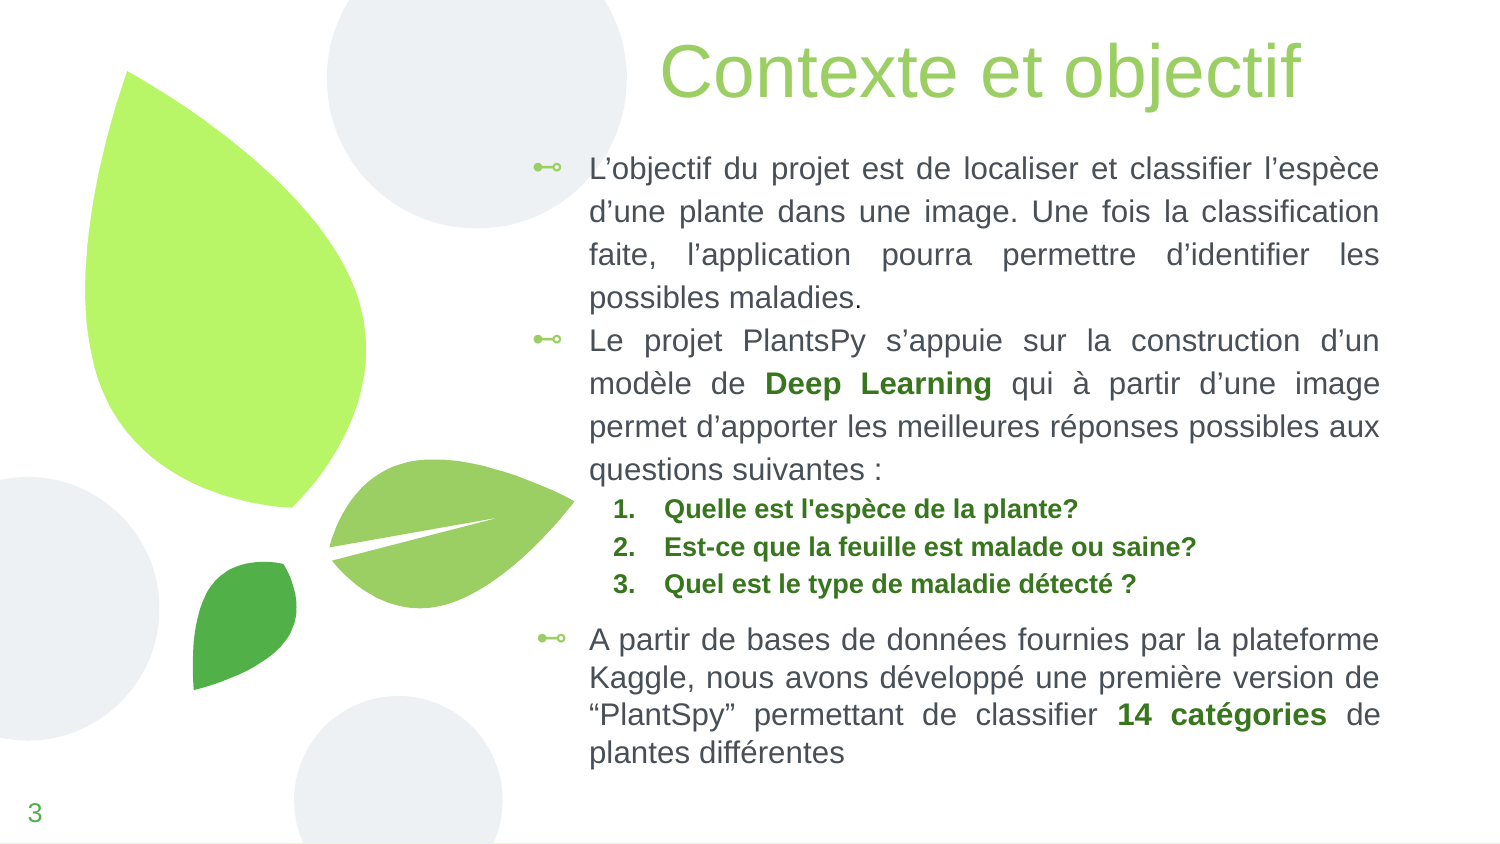

# Contexte et objectif
L’objectif du projet est de localiser et classifier l’espèce d’une plante dans une image. Une fois la classification faite, l’application pourra permettre d’identifier les possibles maladies.
Le projet PlantsPy s’appuie sur la construction d’un modèle de Deep Learning qui à partir d’une image permet d’apporter les meilleures réponses possibles aux questions suivantes :
Quelle est l'espèce de la plante?
Est-ce que la feuille est malade ou saine?
Quel est le type de maladie détecté ?
A partir de bases de données fournies par la plateforme Kaggle, nous avons développé une première version de “PlantSpy” permettant de classifier 14 catégories de plantes différentes
3